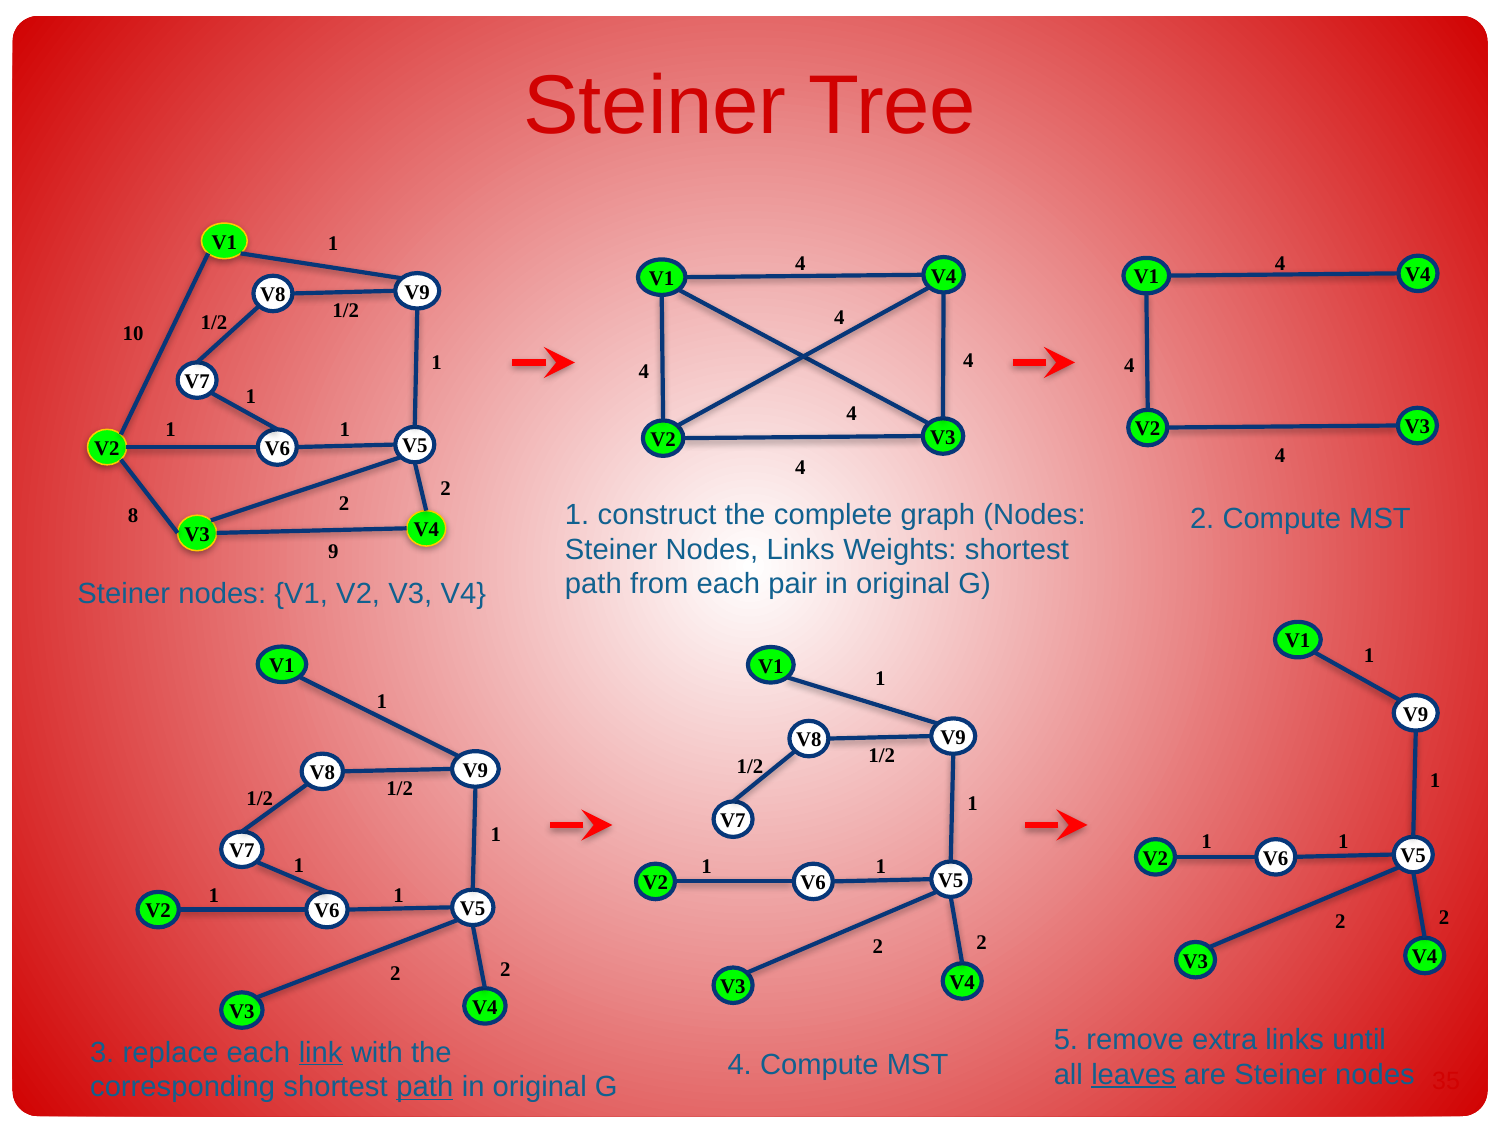

# Steiner Tree
V1
1
V9
V8
1/2
1/2
10
1
V7
1
1
1
V5
V2
V6
2
2
8
V4
V3
9
4
V4
V1
4
V3
V2
4
4
4
4
4
V4
V1
4
V3
V2
4
1. construct the complete graph (Nodes: Steiner Nodes, Links Weights: shortest path from each pair in original G)
2. Compute MST
Steiner nodes: {V1, V2, V3, V4}
V1
1
V9
1
1
1
V5
V2
V6
2
2
V4
V3
V1
1
V9
V8
1/2
1/2
1
V7
1
1
1
V5
V2
V6
2
2
V4
V3
V1
1
V9
V8
1/2
1/2
1
V7
1
1
V5
V2
V6
2
2
V4
V3
5. remove extra links until
all leaves are Steiner nodes
3. replace each link with the corresponding shortest path in original G
4. Compute MST
35